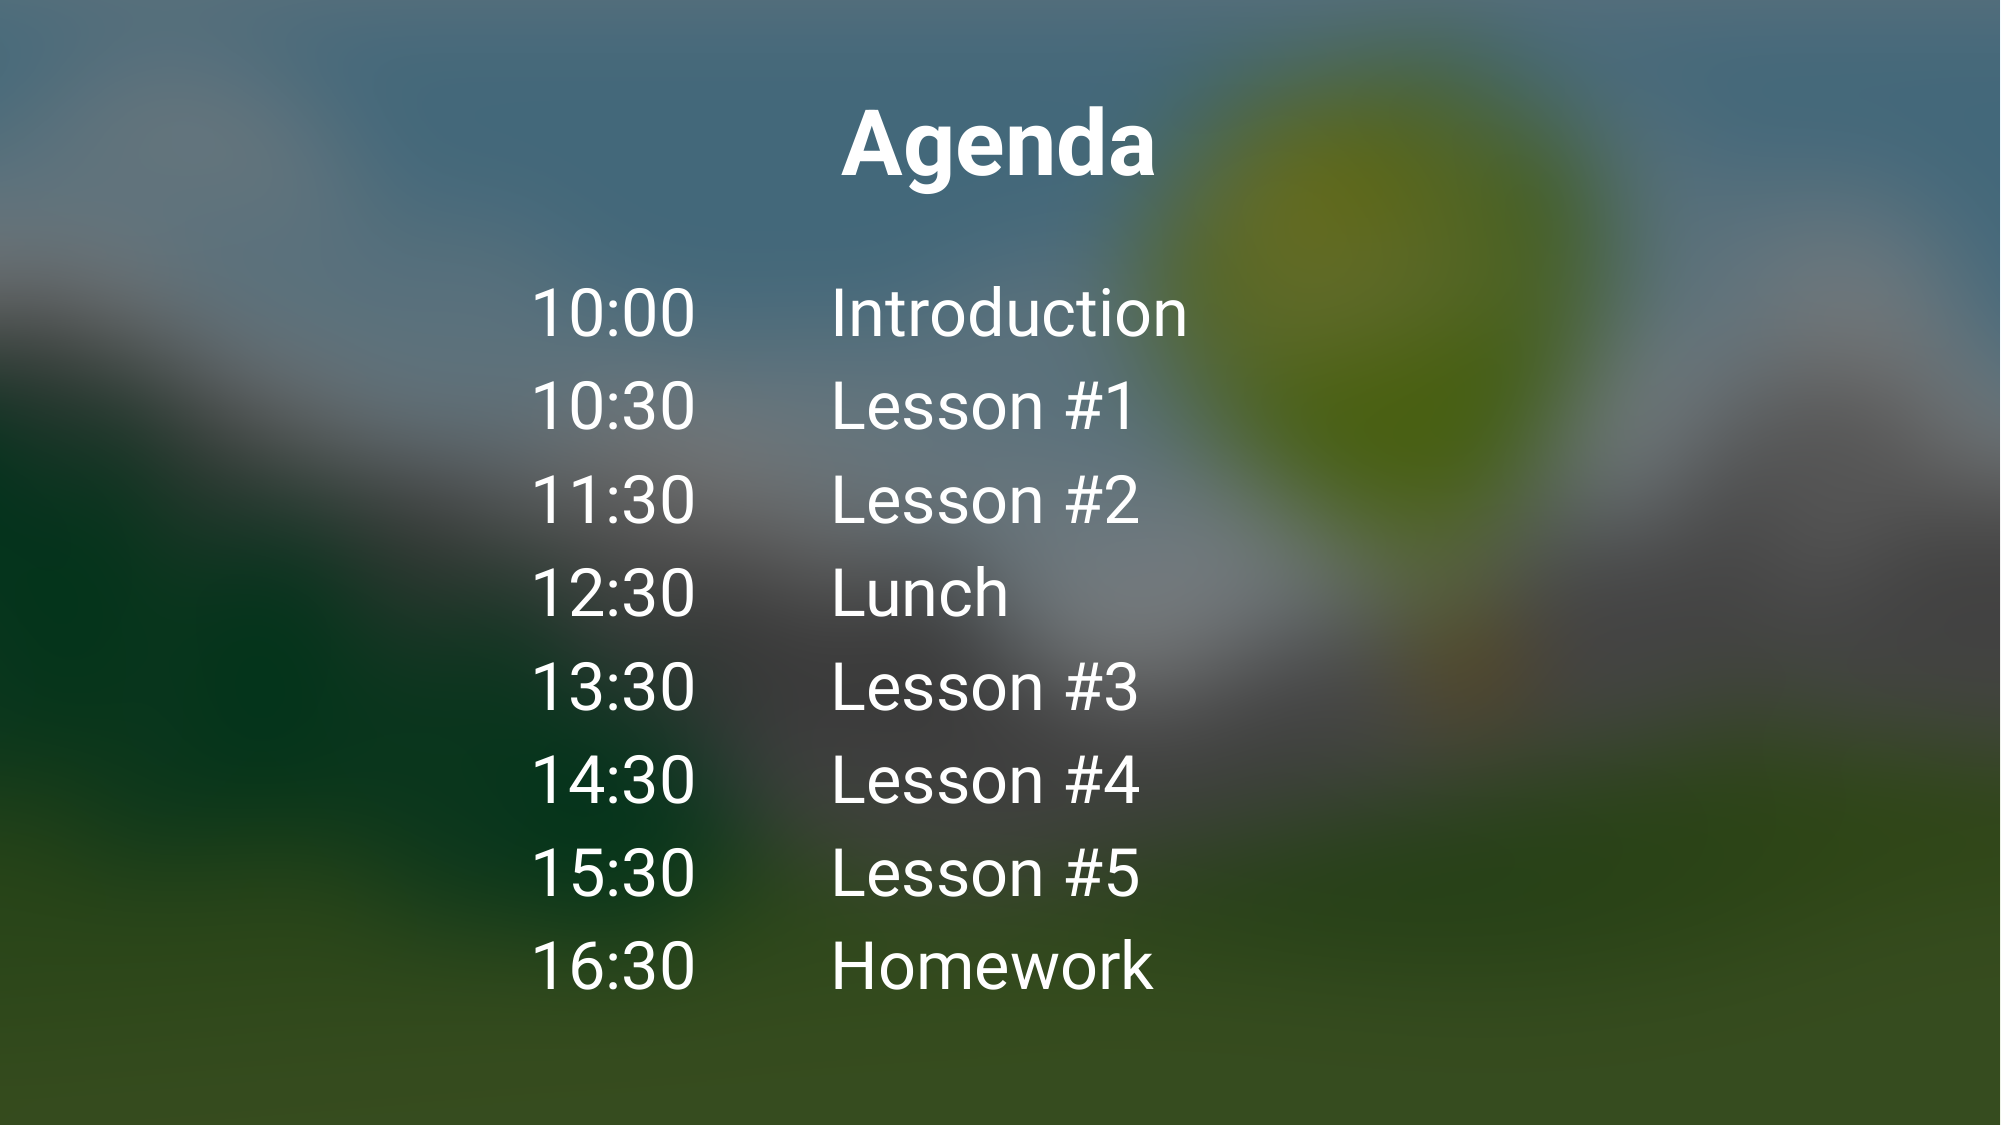

# Agenda
10:00	Introduction
10:30	Lesson #1
11:30	Lesson #2
12:30	Lunch
13:30	Lesson #3
14:30	Lesson #4
15:30	Lesson #5
16:30	Homework